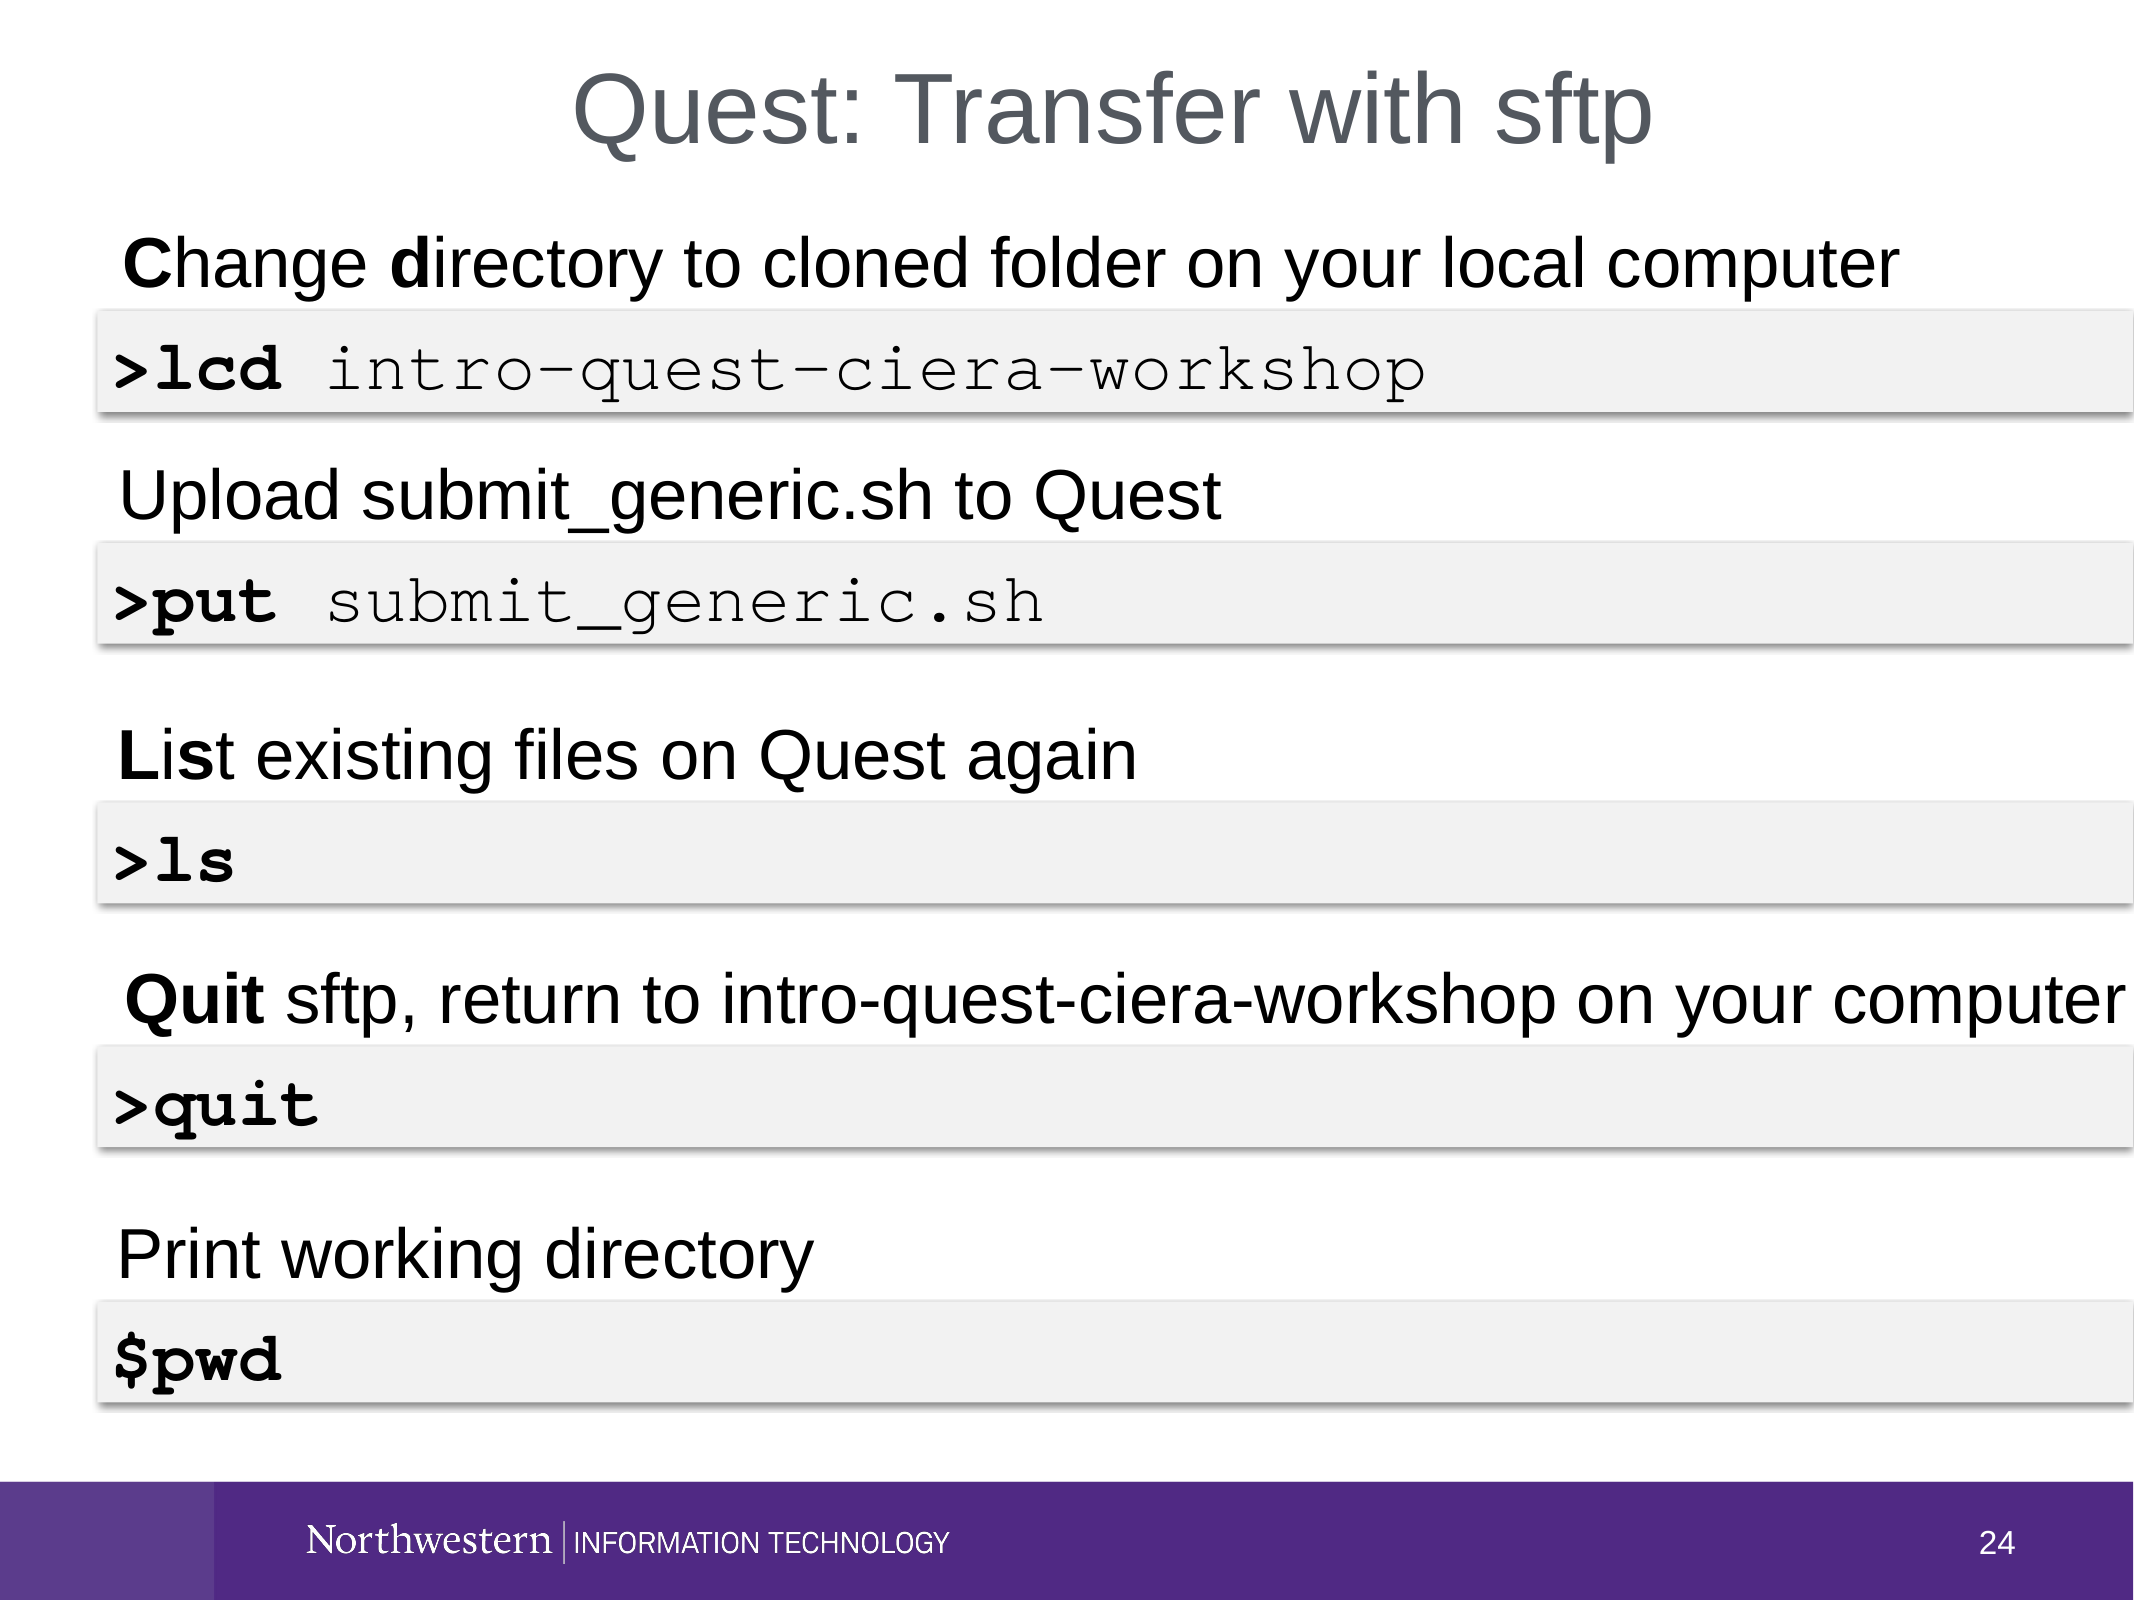

Quest: Transfer with sftp
Change directory to cloned folder on your local computer

 >lcd intro-quest-ciera-workshop
Upload submit_generic.sh to Quest

 >put submit_generic.sh
List existing files on Quest again

 >ls
Quit sftp, return to intro-quest-ciera-workshop on your computer

 >quit
Print working directory

 $pwd
24